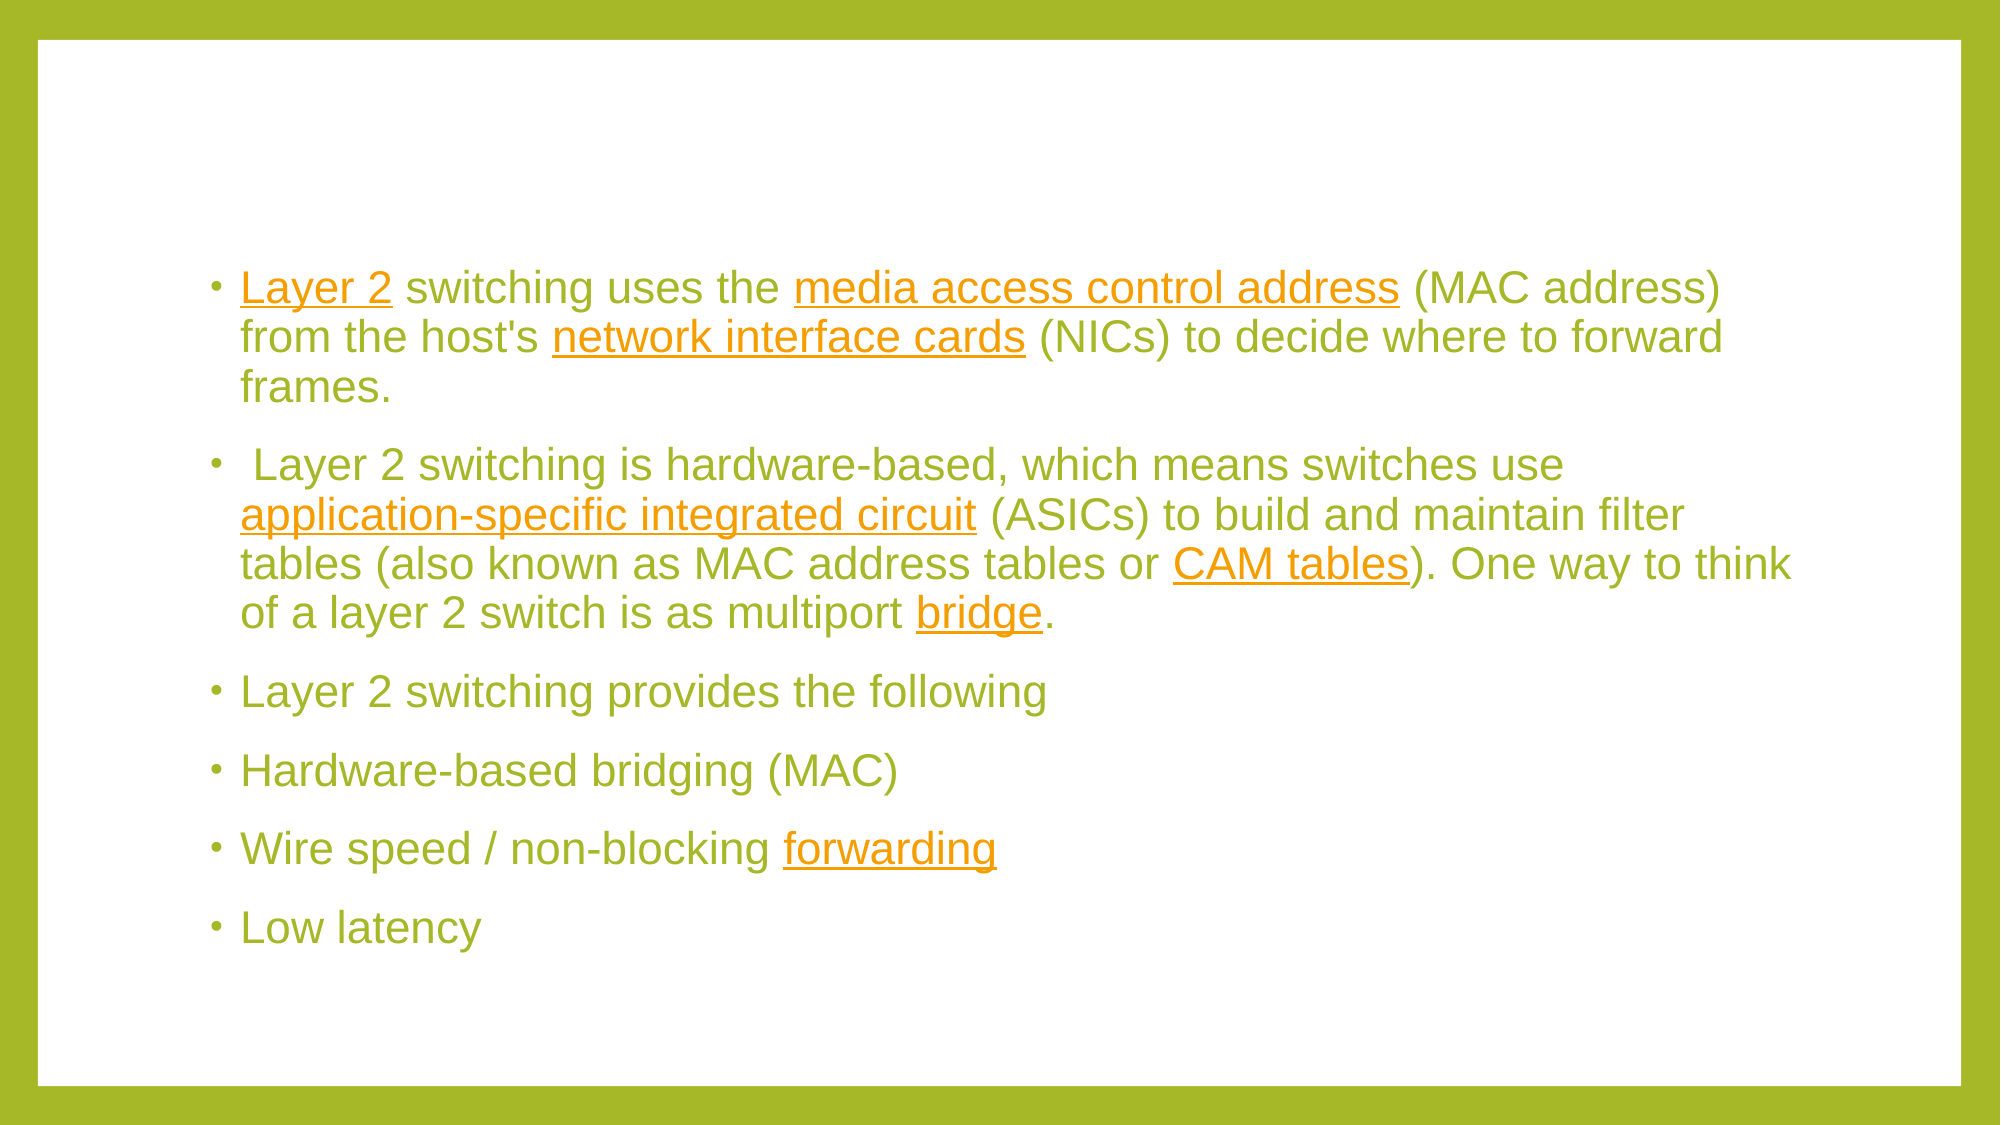

#
Layer 2 switching uses the media access control address (MAC address) from the host's network interface cards (NICs) to decide where to forward frames.
 Layer 2 switching is hardware-based, which means switches use application-specific integrated circuit (ASICs) to build and maintain filter tables (also known as MAC address tables or CAM tables). One way to think of a layer 2 switch is as multiport bridge.
Layer 2 switching provides the following
Hardware-based bridging (MAC)
Wire speed / non-blocking forwarding
Low latency